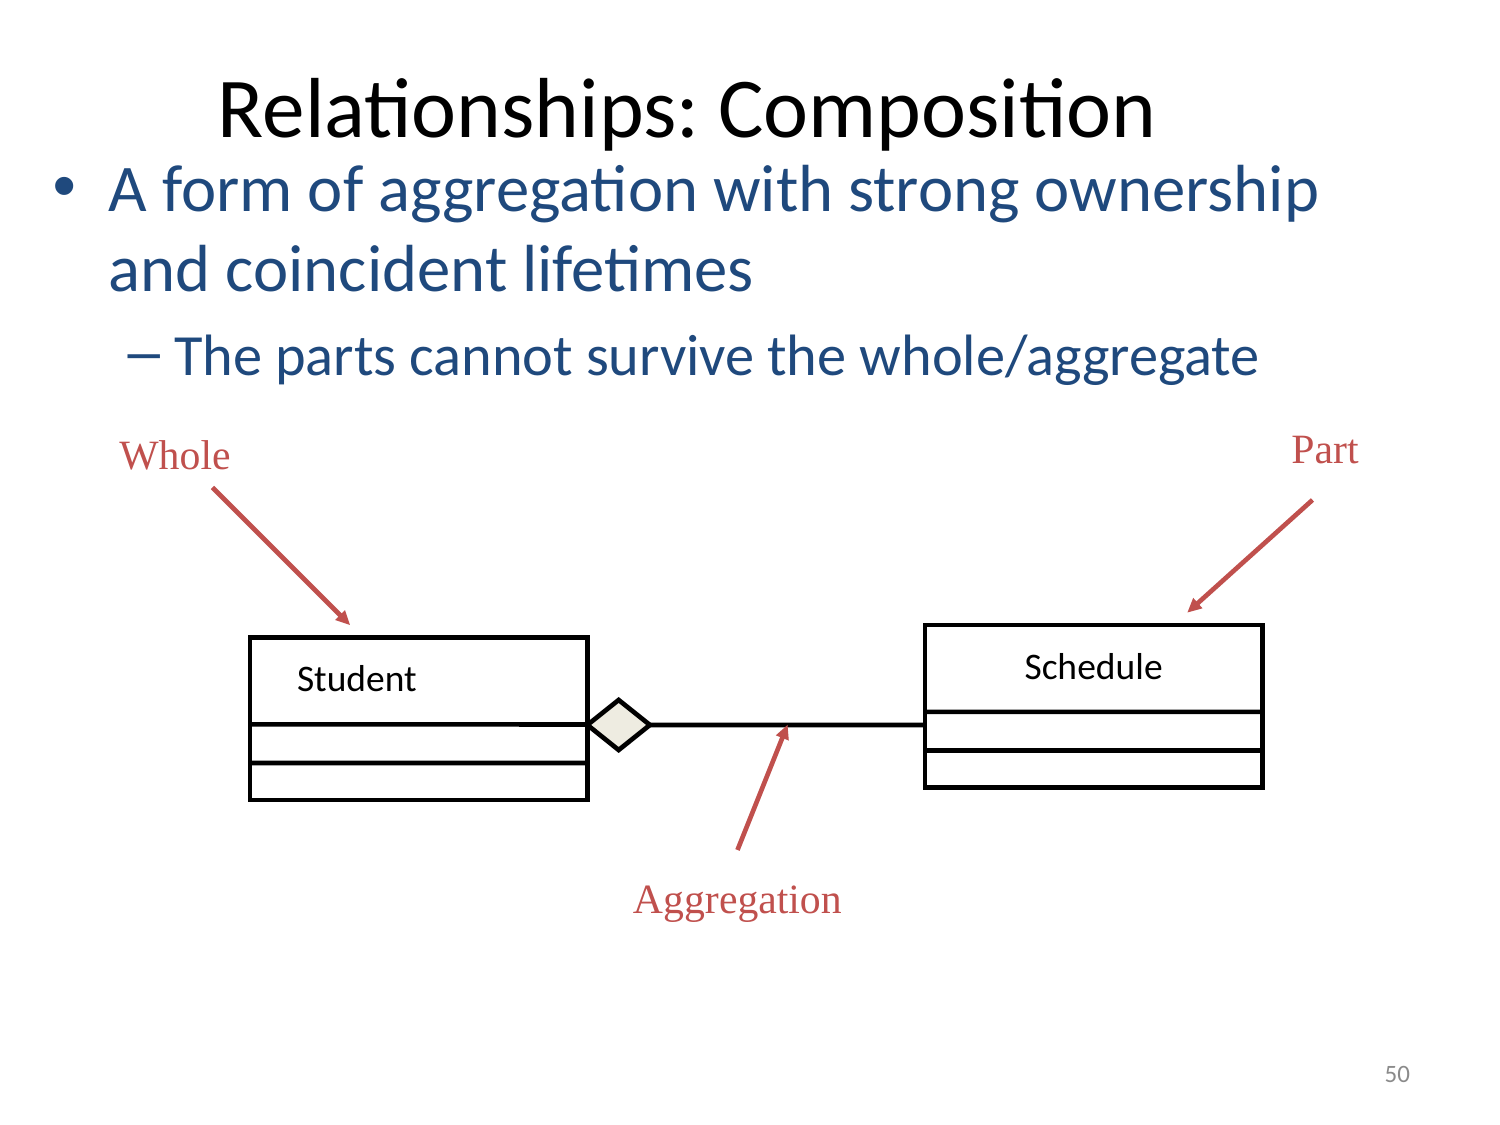

# Relationships: Composition
A form of aggregation with strong ownership and coincident lifetimes
The parts cannot survive the whole/aggregate
Part
Whole

Schedule

Student

Aggregation
50